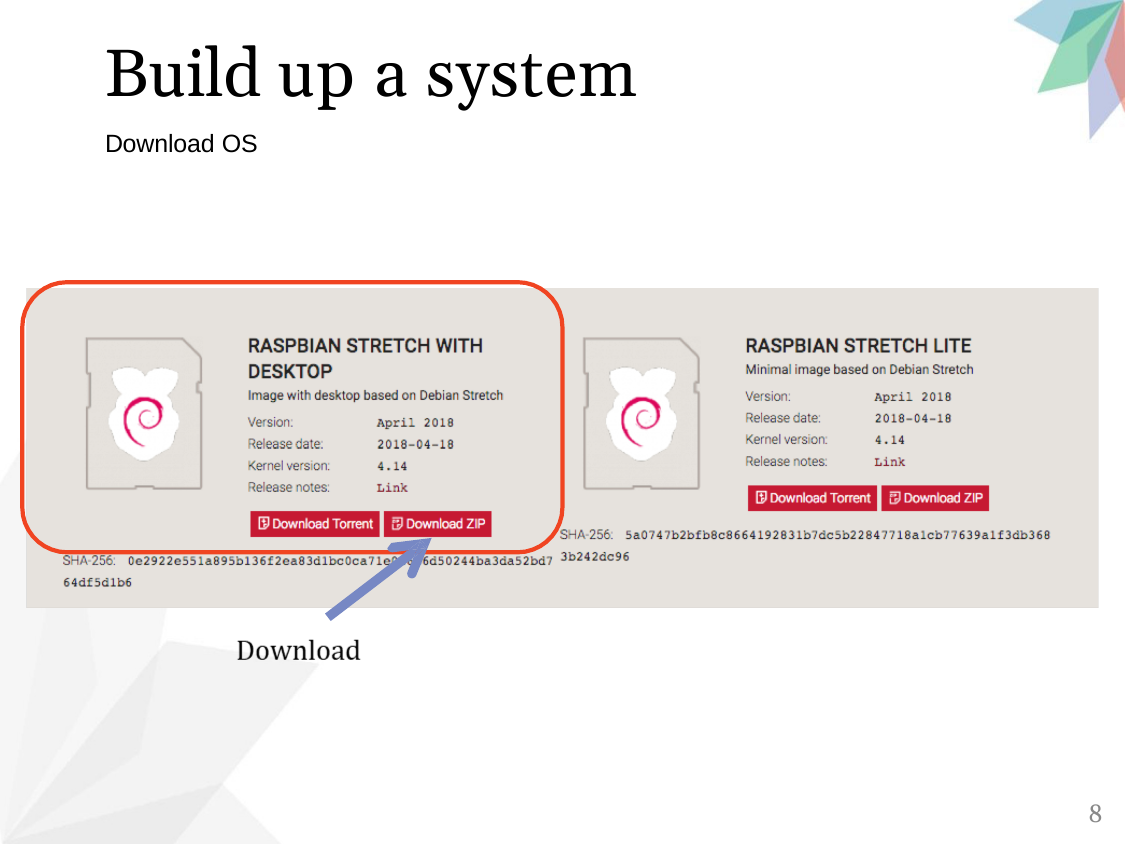

# Build up a system
Download OS

8